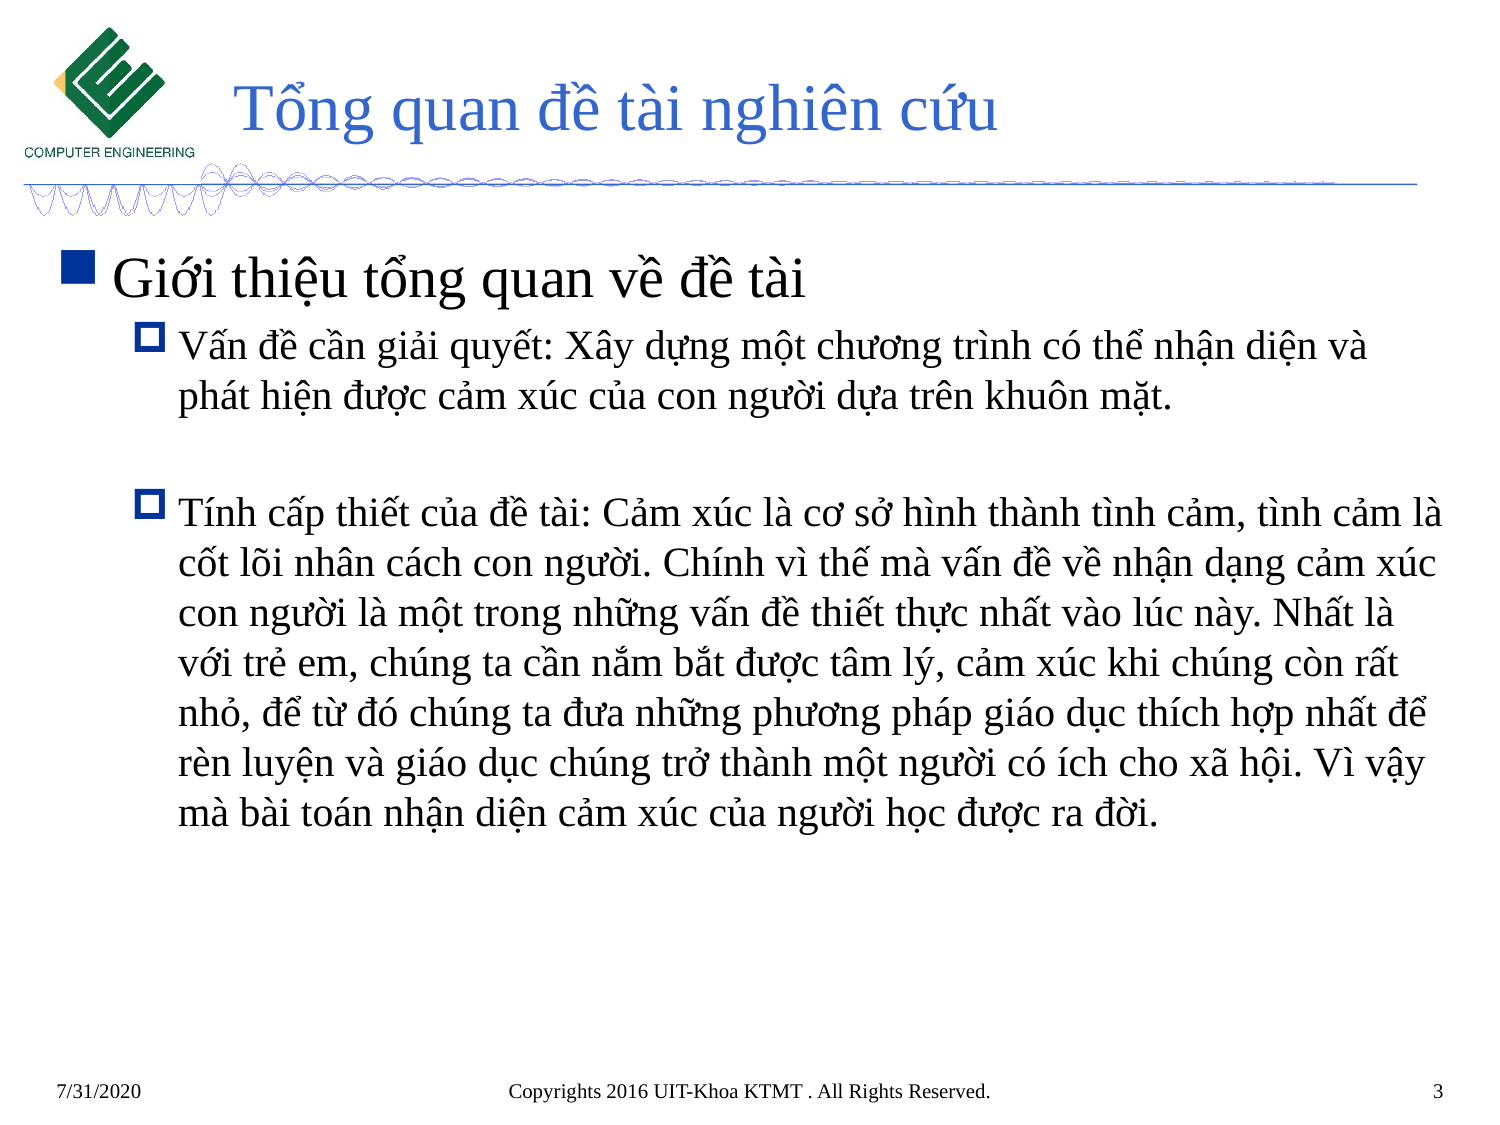

# Tổng quan đề tài nghiên cứu
Giới thiệu tổng quan về đề tài
Vấn đề cần giải quyết: Xây dựng một chương trình có thể nhận diện và phát hiện được cảm xúc của con người dựa trên khuôn mặt.

Tính cấp thiết của đề tài: Cảm xúc là cơ sở hình thành tình cảm, tình cảm là cốt lõi nhân cách con người. Chính vì thế mà vấn đề về nhận dạng cảm xúc con người là một trong những vấn đề thiết thực nhất vào lúc này. Nhất là với trẻ em, chúng ta cần nắm bắt được tâm lý, cảm xúc khi chúng còn rất nhỏ, để từ đó chúng ta đưa những phương pháp giáo dục thích hợp nhất để rèn luyện và giáo dục chúng trở thành một người có ích cho xã hội. Vì vậy mà bài toán nhận diện cảm xúc của người học được ra đời.

Copyrights 2016 UIT-Khoa KTMT . All Rights Reserved.
3
7/31/2020